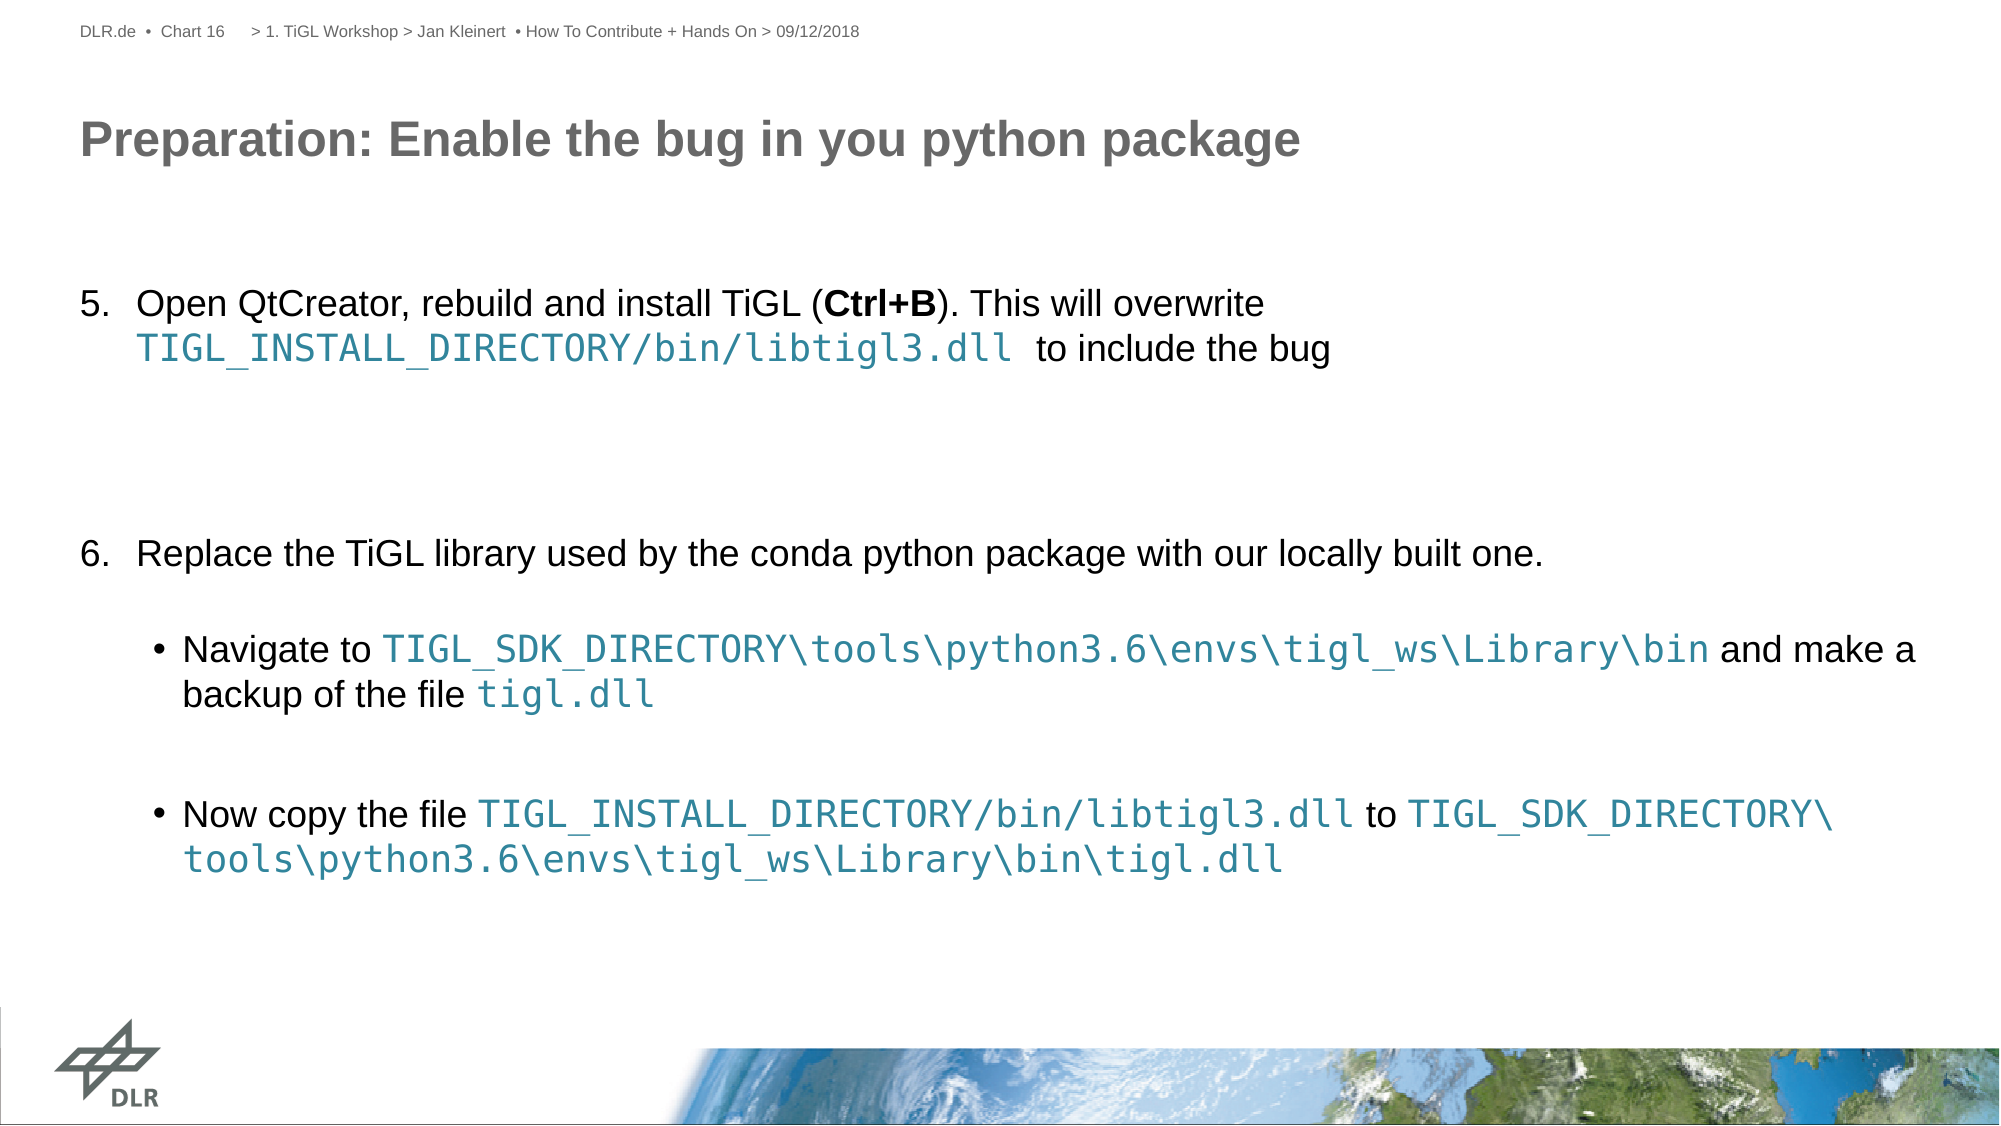

DLR.de  •  Chart 16
> 1. TiGL Workshop > Jan Kleinert  • How To Contribute + Hands On > 09/12/2018
# Preparation: Enable the bug in you python package
Open QtCreator, rebuild and install TiGL (Ctrl+B). This will overwrite TIGL_INSTALL_DIRECTORY/bin/libtigl3.dll to include the bug

Replace the TiGL library used by the conda python package with our locally built one.

Navigate to TIGL_SDK_DIRECTORY\tools\python3.6\envs\tigl_ws\Library\bin and make a backup of the file tigl.dll

Now copy the file TIGL_INSTALL_DIRECTORY/bin/libtigl3.dll to TIGL_SDK_DIRECTORY\tools\python3.6\envs\tigl_ws\Library\bin\tigl.dll